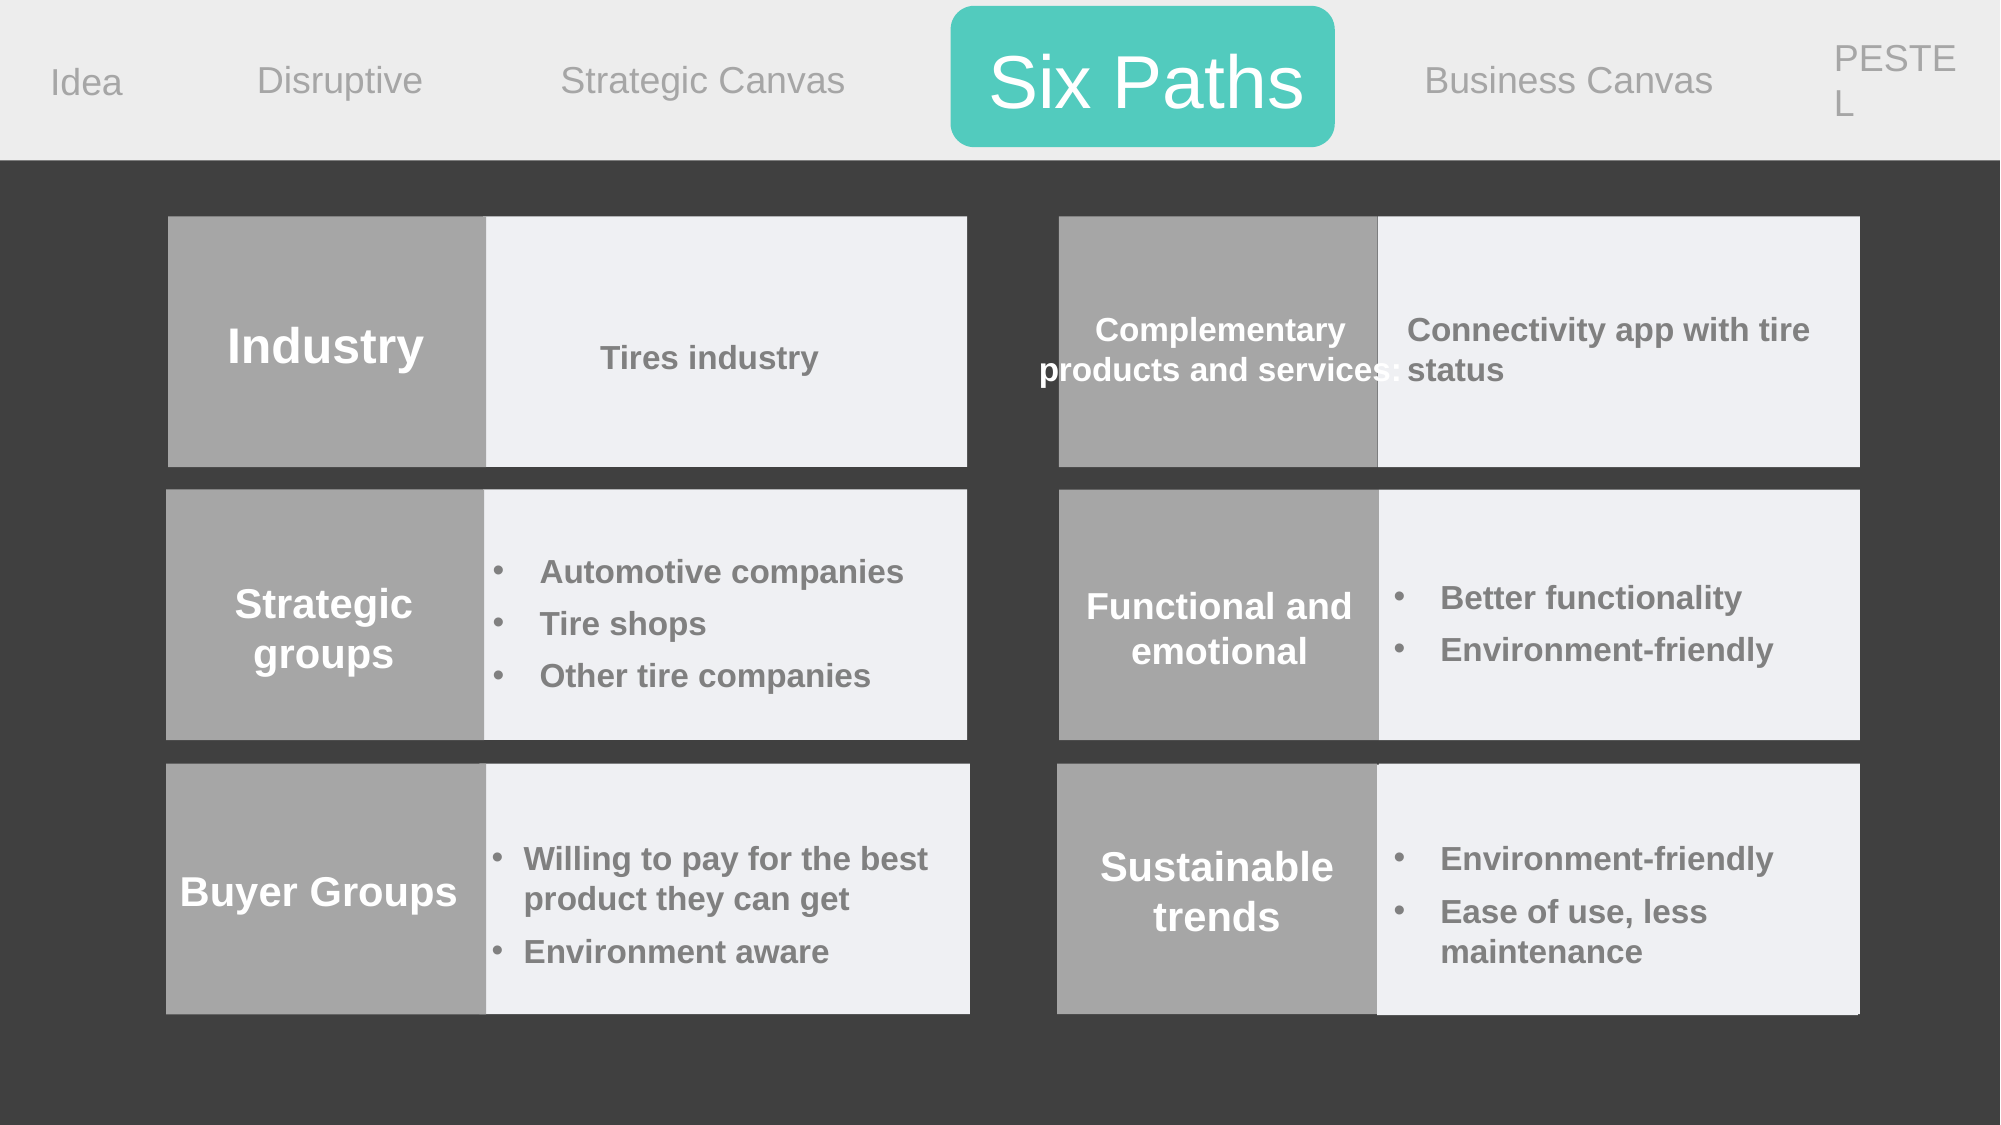

Six Paths
Disruptive
Strategic Canvas
Business Canvas
PESTEL
Idea

Complementary products and services:
Connectivity app with tire status
Industry
Tires industry

Automotive companies
Tire shops
Other tire companies
Better functionality
Environment-friendly
Strategic groups
Functional and emotional

Environment-friendly
Ease of use, less maintenance
Willing to pay for the best product they can get
Environment aware
Sustainable trends
Buyer Groups